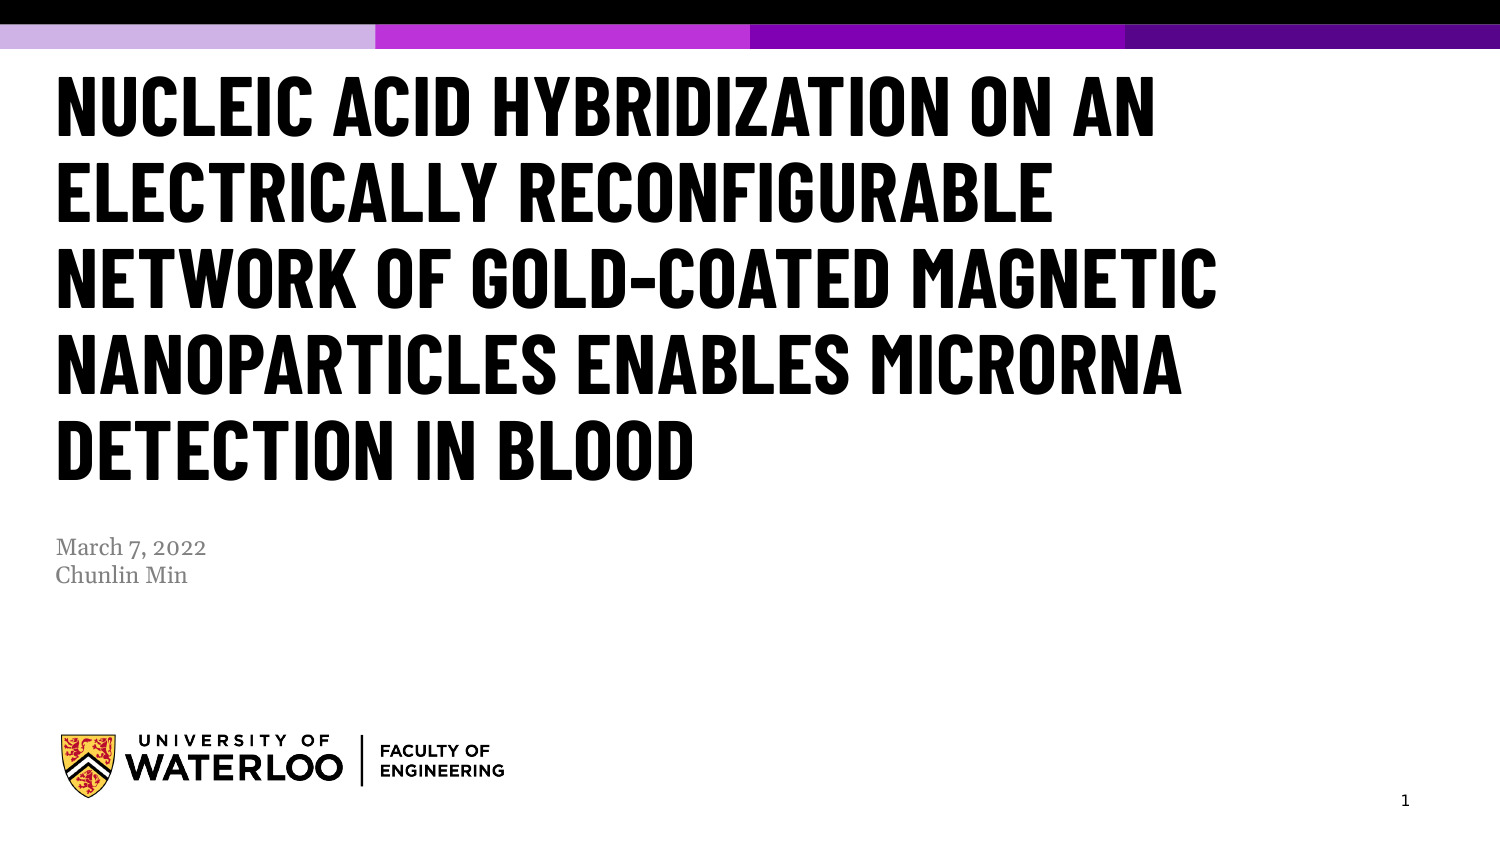

# Nucleic acid hybridization on an electrically reconfigurable network of gold-coated magnetic nanoparticles enables microRNA detection in blood
March 7, 2022
Chunlin Min

1